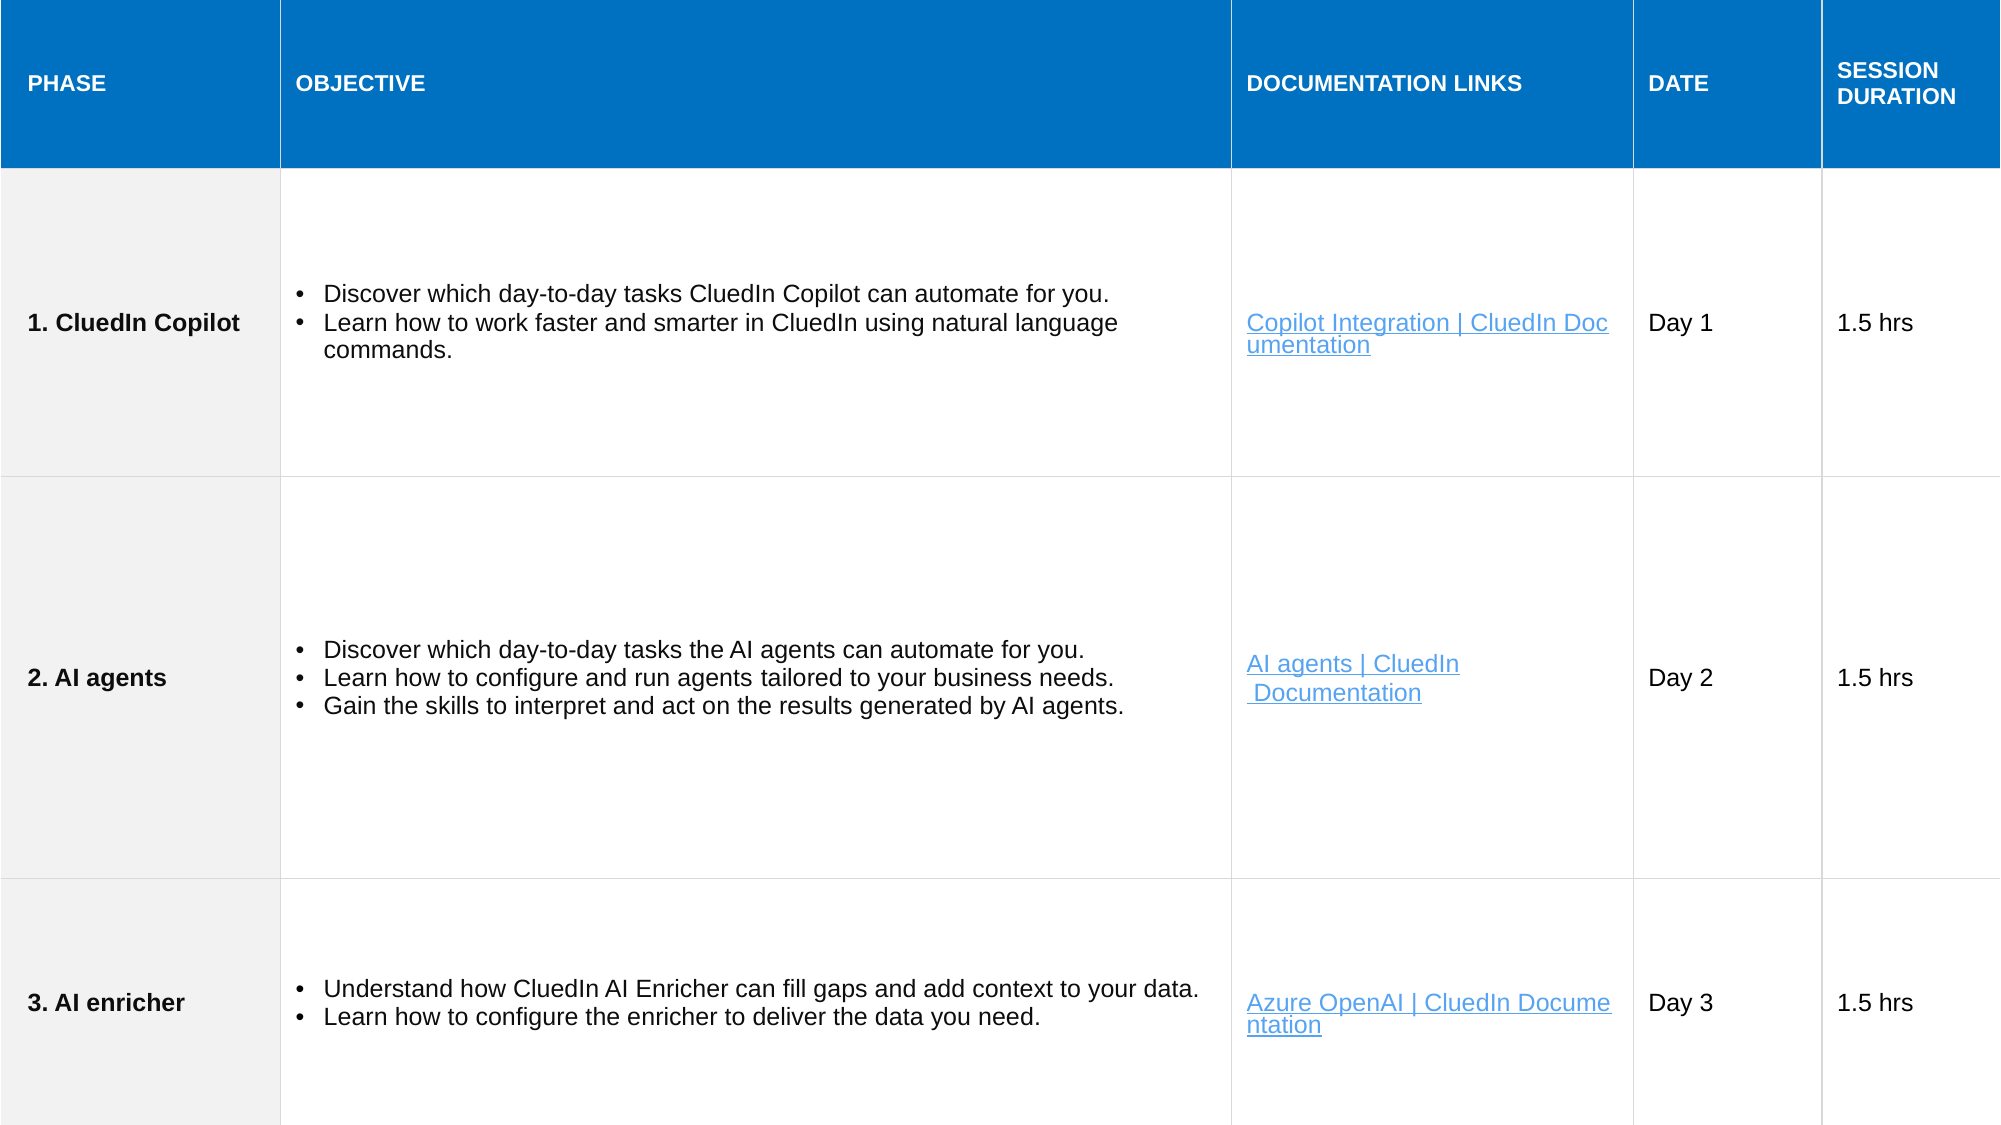

| PHASE | OBJECTIVE | DOCUMENTATION LINKS | DATE | SESSION DURATION |
| --- | --- | --- | --- | --- |
| 1. CluedIn Copilot | Discover which day-to-day tasks CluedIn Copilot can automate for you. Learn how to work faster and smarter in CluedIn using natural language commands. | Copilot Integration | CluedIn Documentation | Day 1 | 1.5 hrs |
| 2. AI agents | Discover which day-to-day tasks the AI agents can automate for you. Learn how to configure and run agents tailored to your business needs. Gain the skills to interpret and act on the results generated by AI agents. | AI agents | CluedIn Documentation | Day 2 | 1.5 hrs |
| 3. AI enricher | Understand how CluedIn AI Enricher can fill gaps and add context to your data. Learn how to configure the enricher to deliver the data you need. | Azure OpenAI | CluedIn Documentation | Day 3 | 1.5 hrs |